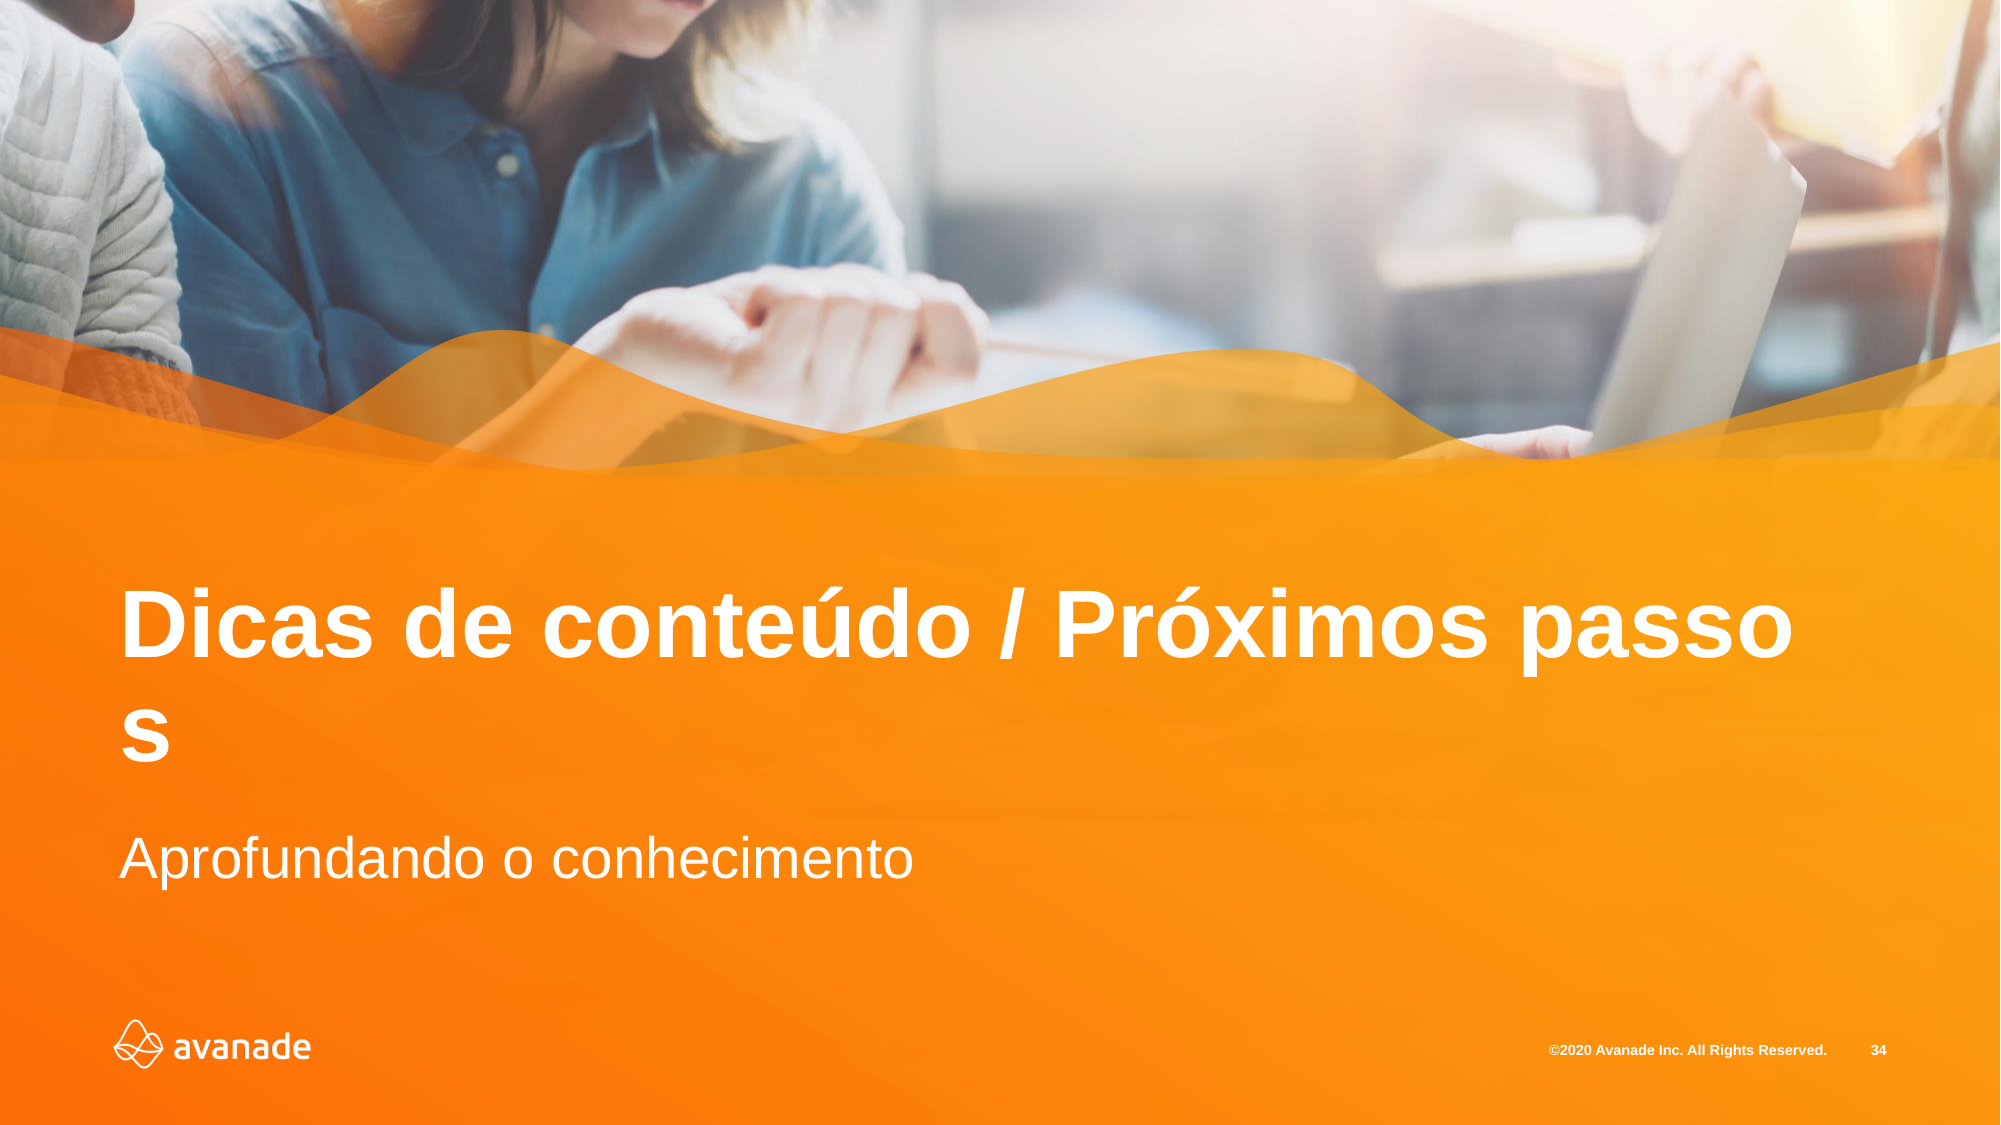

Dicas de conteúdo / Próximos passo	s
Aprofundando o conhecimento